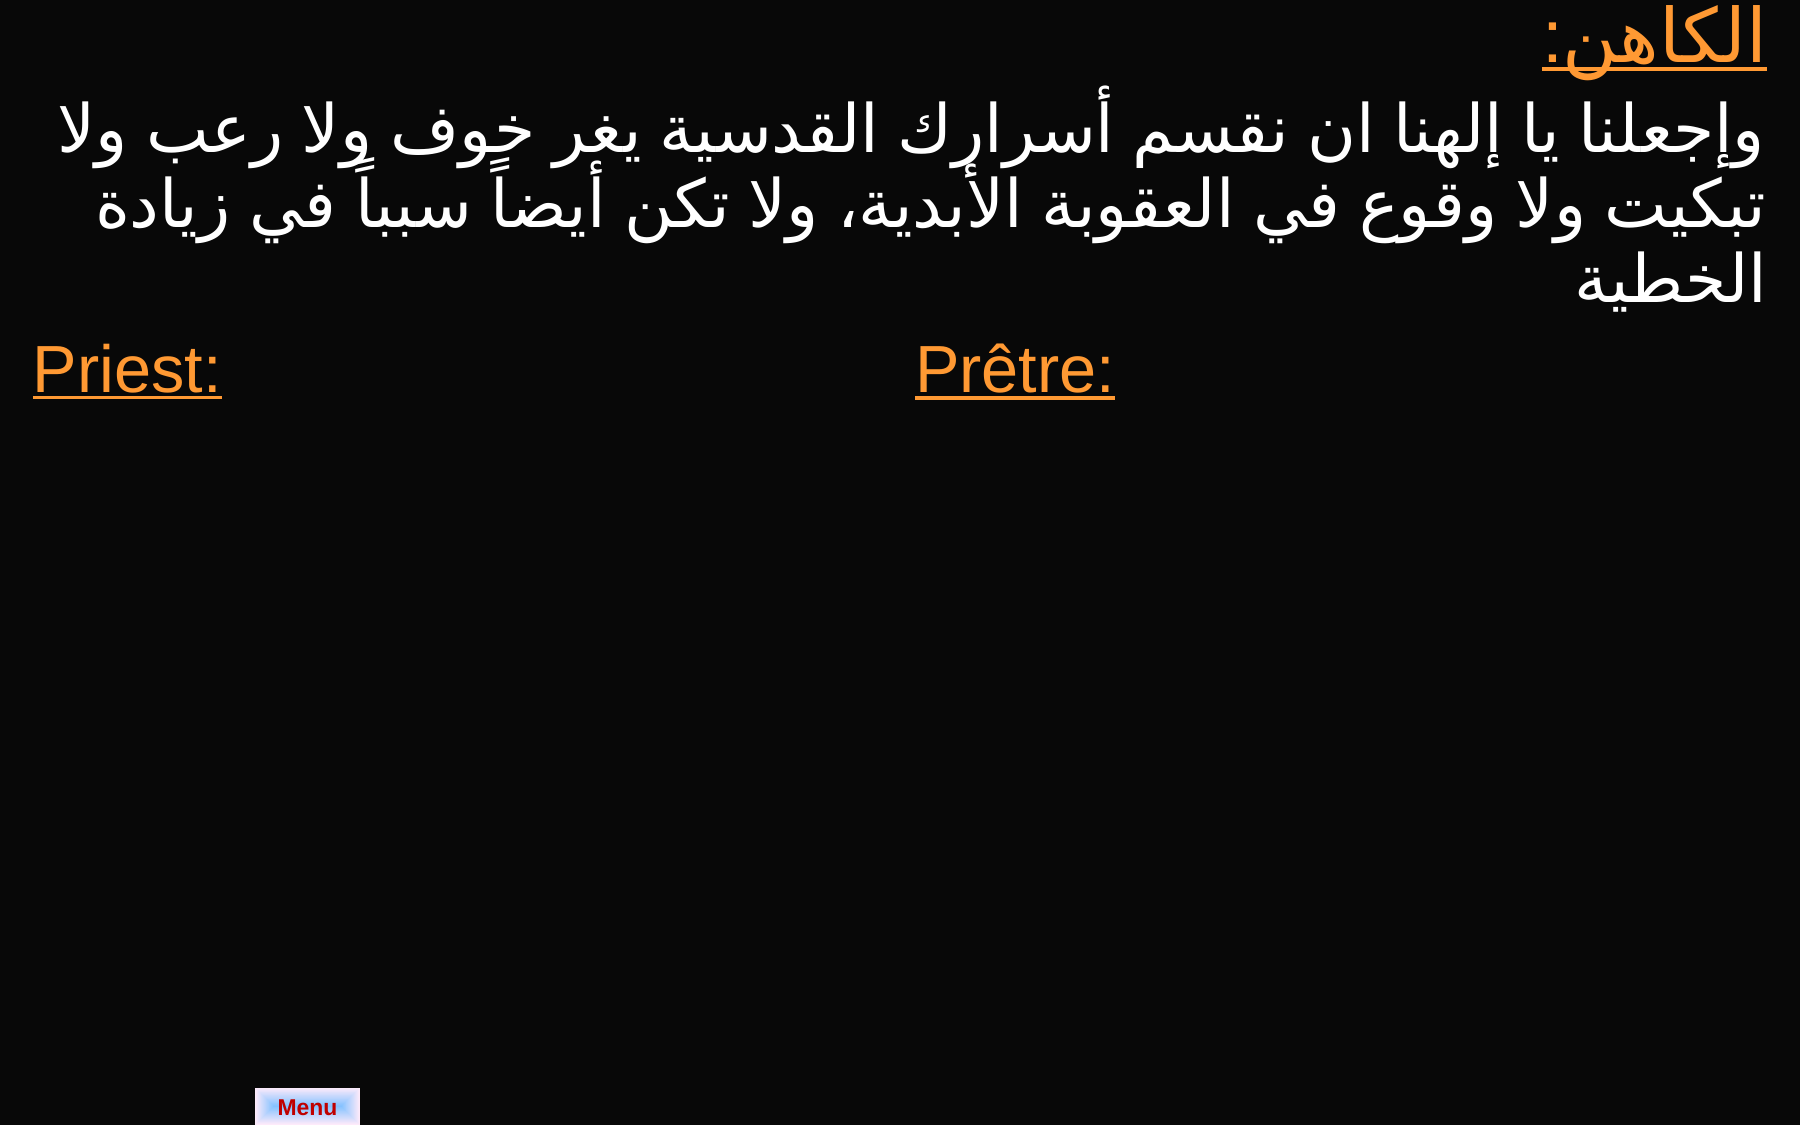

| الكاهن: وإجعلنا يا إلهنا ان نقسم أسرارك القدسية يغر خوف ولا رعب ولا تبكيت ولا وقوع في العقوبة الأبدية، ولا تكن أيضاً سبباً في زيادة الخطية |  |
| --- | --- |
| Priest: | Prêtre: |

Menu